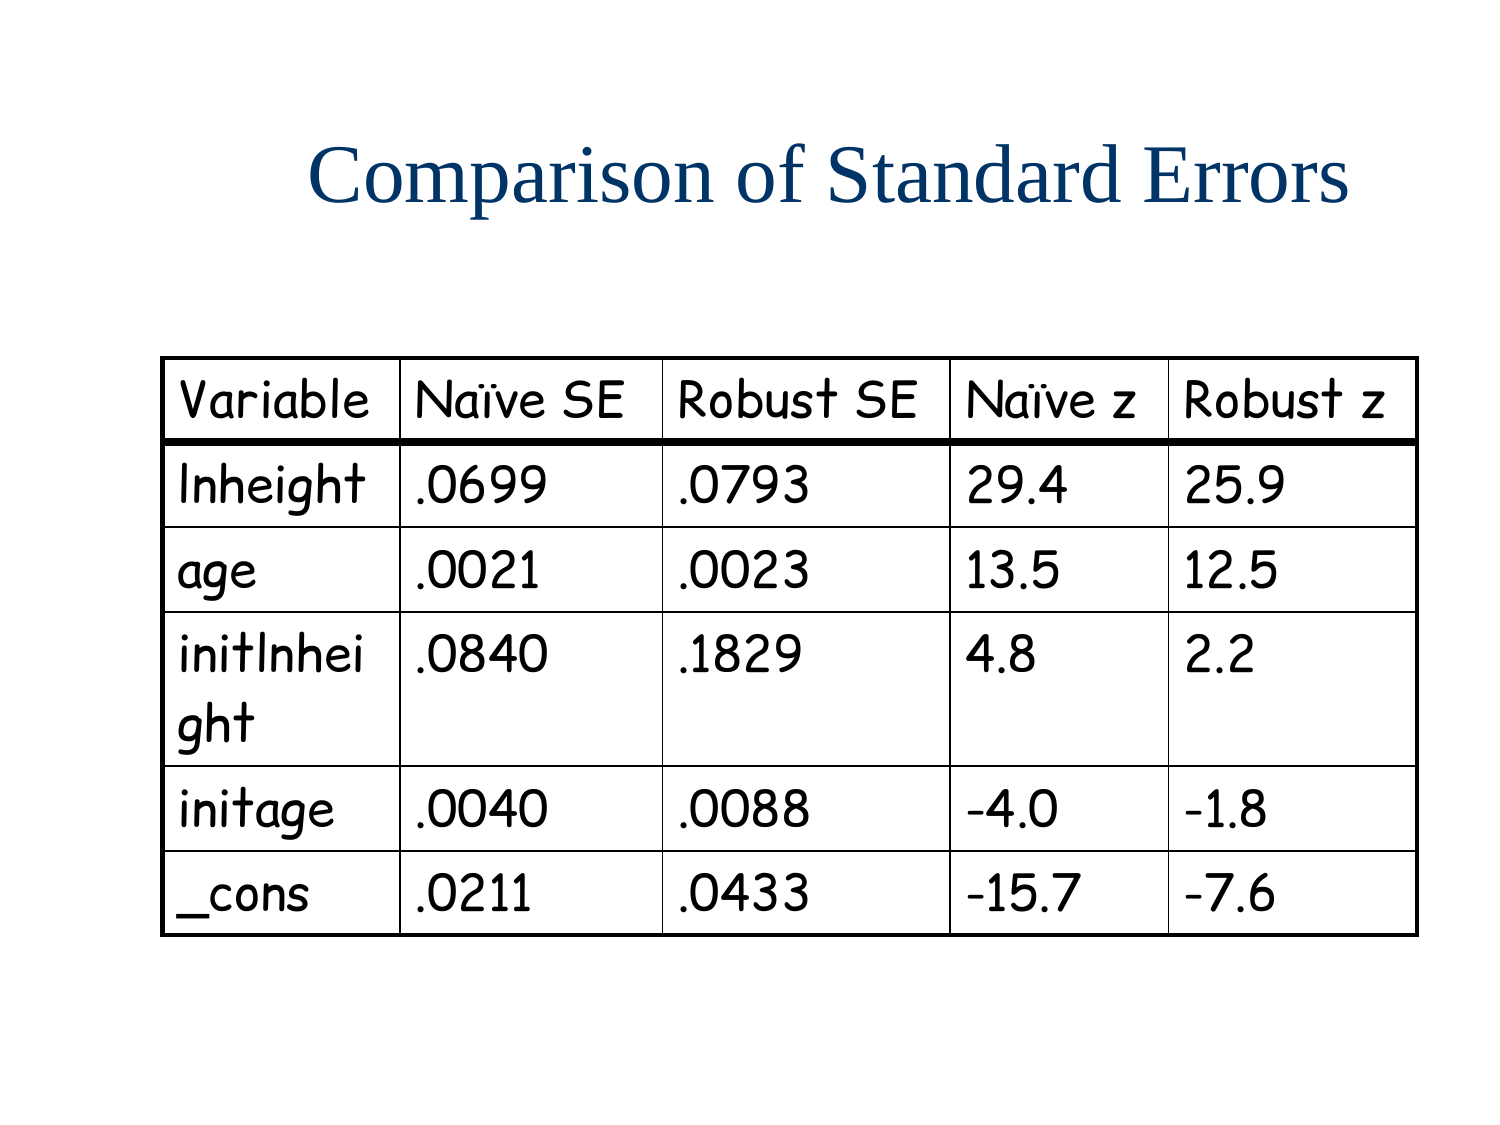

# Comparison of Standard Errors
| Variable | Naïve SE | Robust SE | Naïve z | Robust z |
| --- | --- | --- | --- | --- |
| lnheight | .0699 | .0793 | 29.4 | 25.9 |
| age | .0021 | .0023 | 13.5 | 12.5 |
| initlnheight | .0840 | .1829 | 4.8 | 2.2 |
| initage | .0040 | .0088 | -4.0 | -1.8 |
| \_cons | .0211 | .0433 | -15.7 | -7.6 |